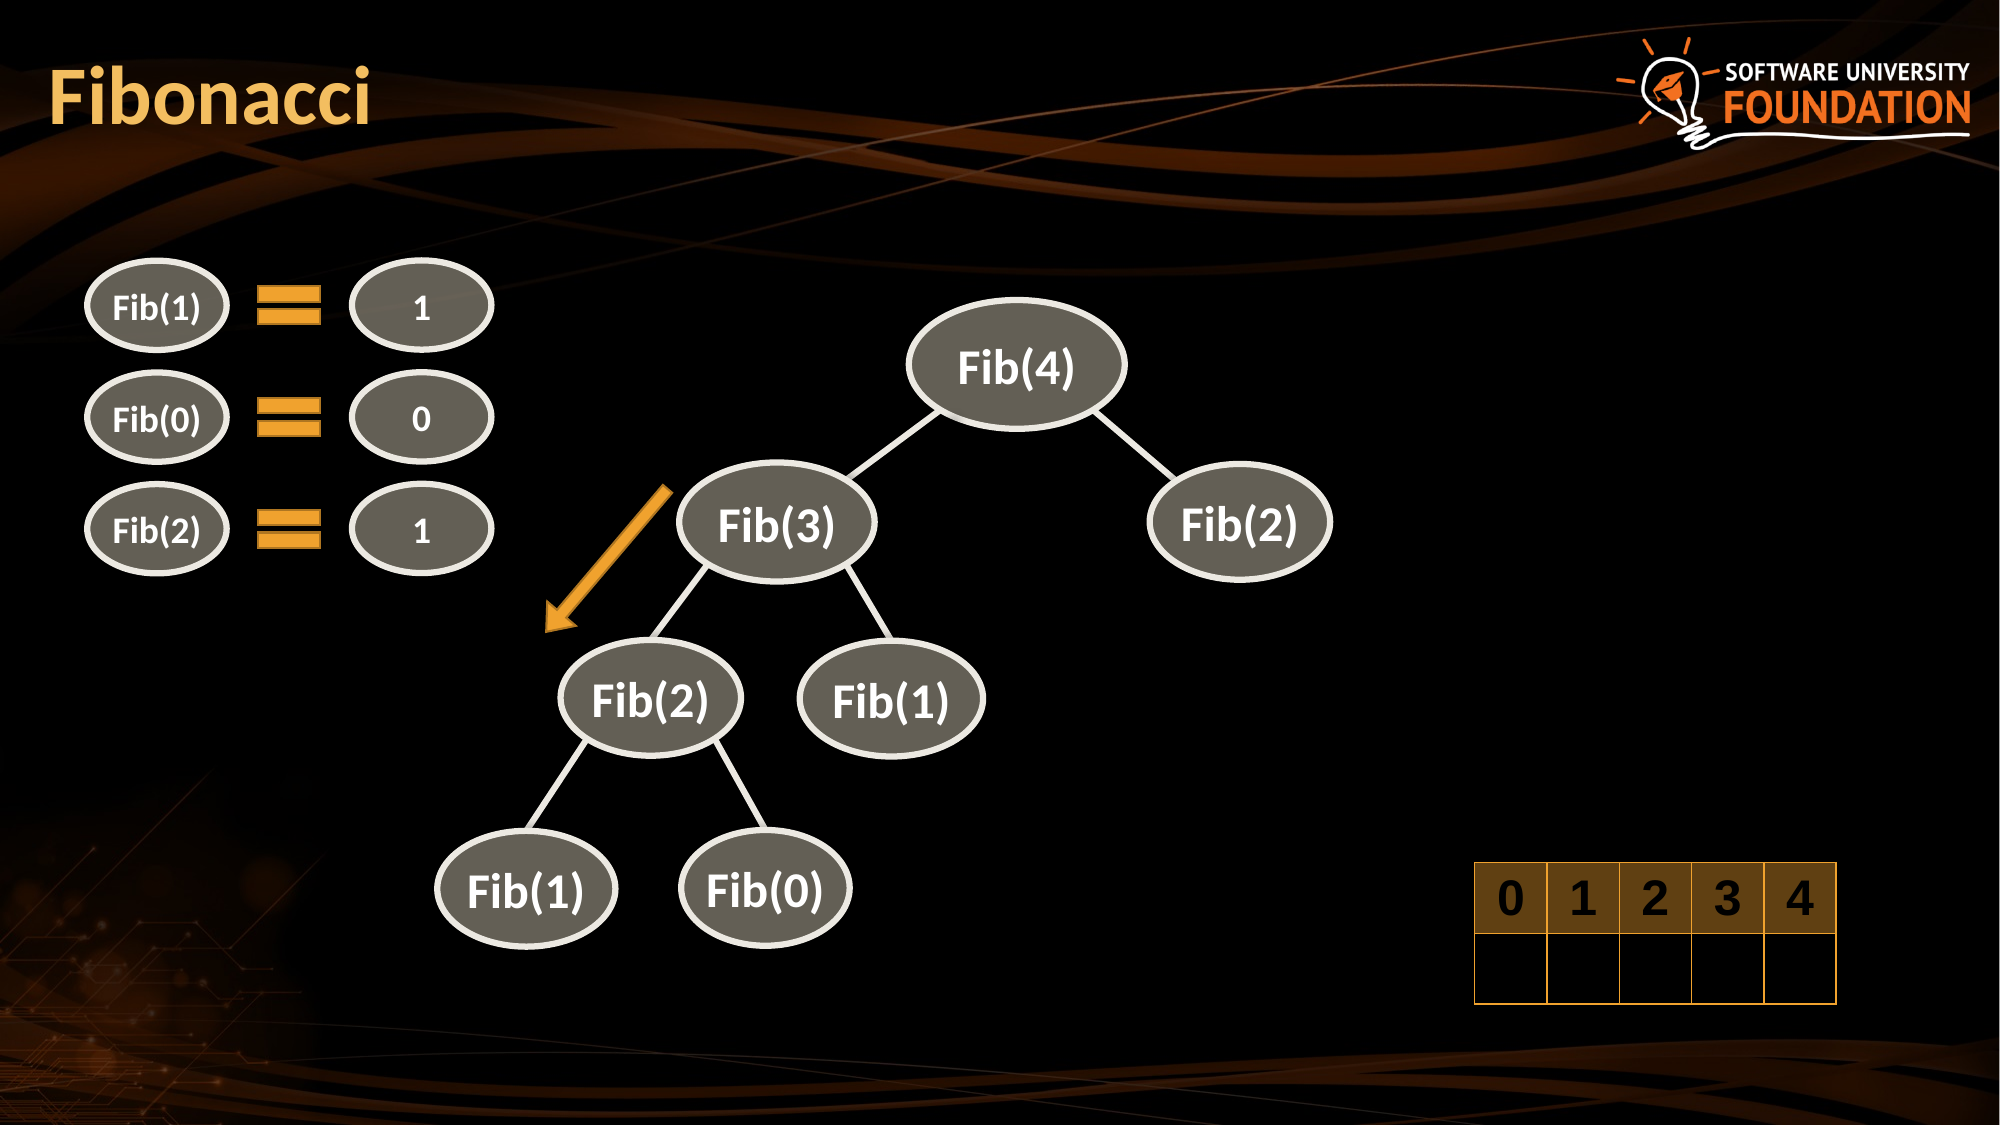

# Fibonacci
1
Fib(1)

Fib(4)
0
Fib(0)

Fib(3)
Fib(2)
1
Fib(2)

Fib(2)
Fib(1)
Fib(0)
Fib(1)
| 0 | 1 | 2 | 3 | 4 |
| --- | --- | --- | --- | --- |
| 0 | 1 | 1 |  |  |